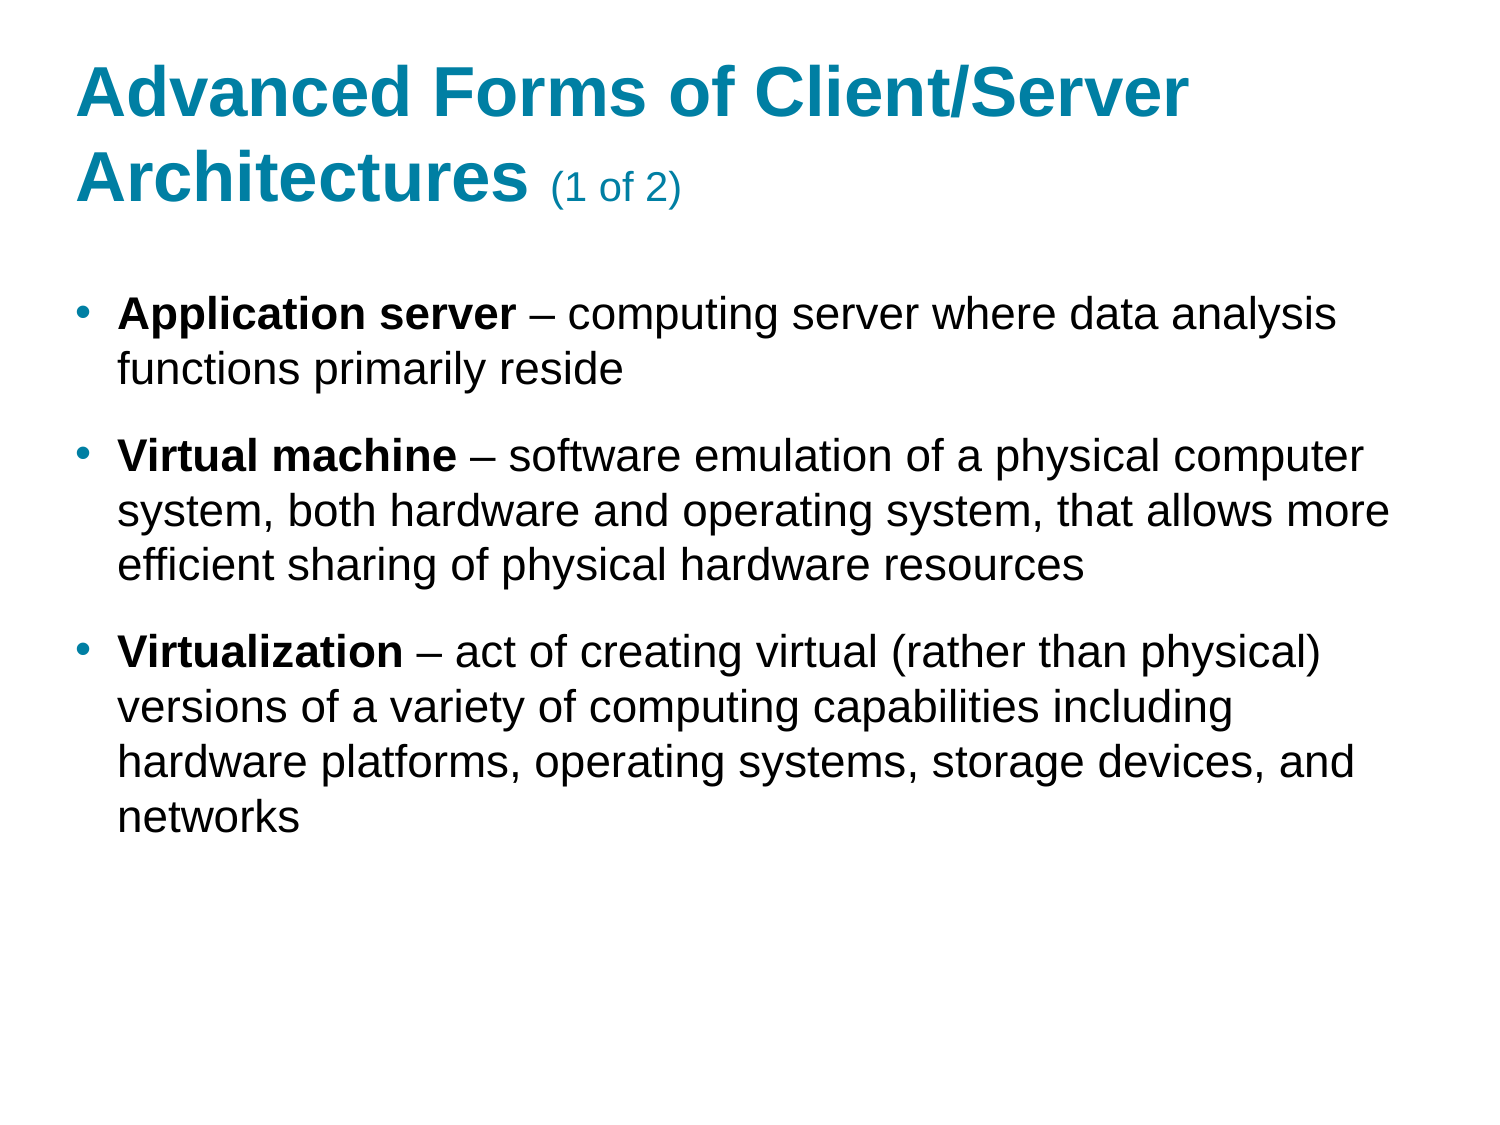

# Advanced Forms of Client/Server Architectures (1 of 2)
Application server – computing server where data analysis functions primarily reside
Virtual machine – software emulation of a physical computer system, both hardware and operating system, that allows more efficient sharing of physical hardware resources
Virtualization – act of creating virtual (rather than physical) versions of a variety of computing capabilities including hardware platforms, operating systems, storage devices, and networks